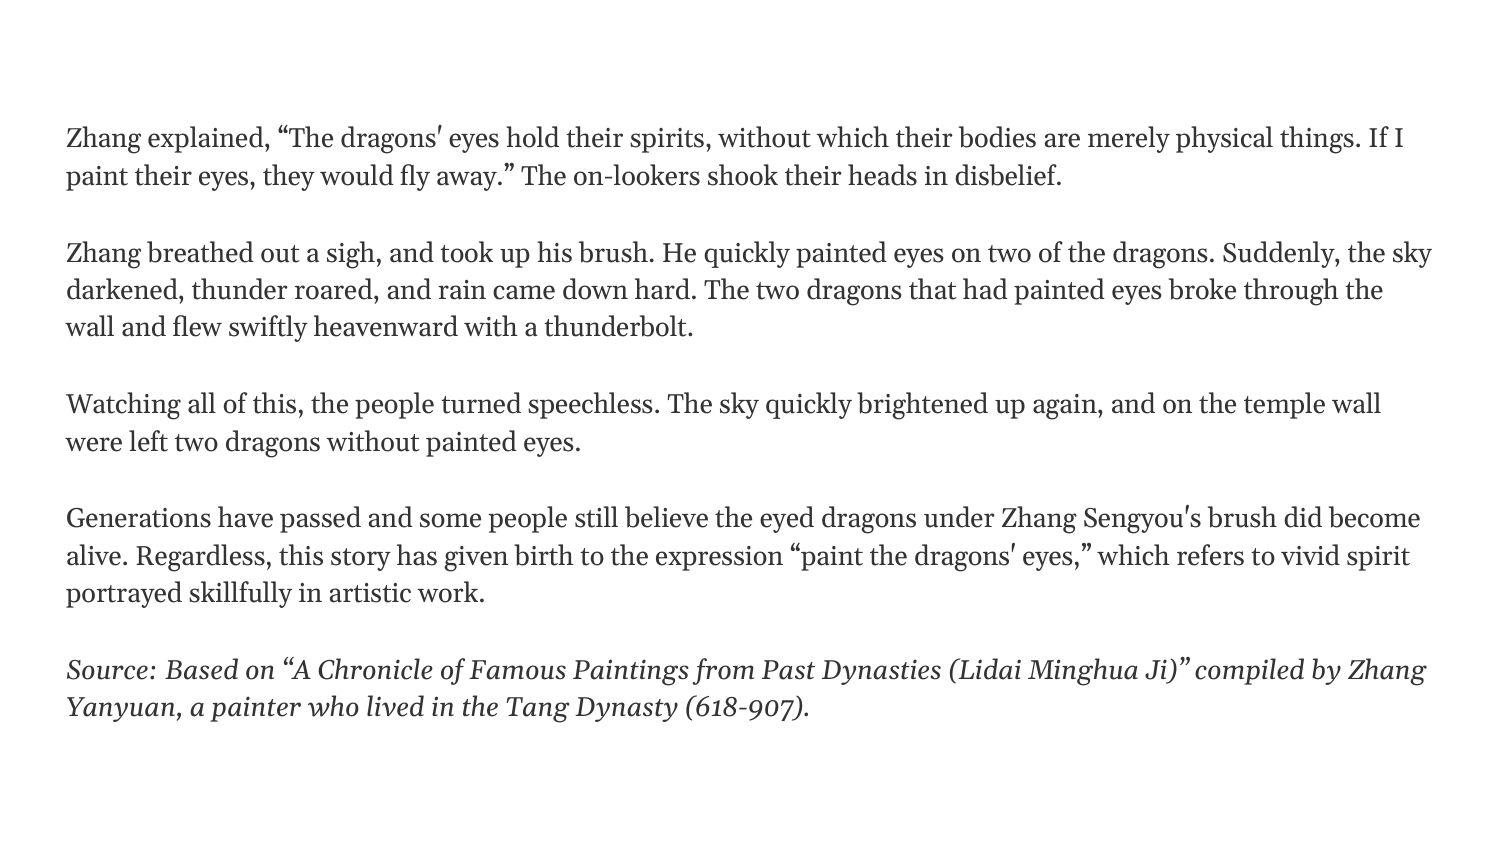

Zhang explained, “The dragons' eyes hold their spirits, without which their bodies are merely physical things. If I paint their eyes, they would fly away.” The on-lookers shook their heads in disbelief.
Zhang breathed out a sigh, and took up his brush. He quickly painted eyes on two of the dragons. Suddenly, the sky darkened, thunder roared, and rain came down hard. The two dragons that had painted eyes broke through the wall and flew swiftly heavenward with a thunderbolt.
Watching all of this, the people turned speechless. The sky quickly brightened up again, and on the temple wall were left two dragons without painted eyes.
Generations have passed and some people still believe the eyed dragons under Zhang Sengyou's brush did become alive. Regardless, this story has given birth to the expression “paint the dragons' eyes,” which refers to vivid spirit portrayed skillfully in artistic work.
Source: Based on “A Chronicle of Famous Paintings from Past Dynasties (Lidai Minghua Ji)” compiled by Zhang Yanyuan, a painter who lived in the Tang Dynasty (618-907).